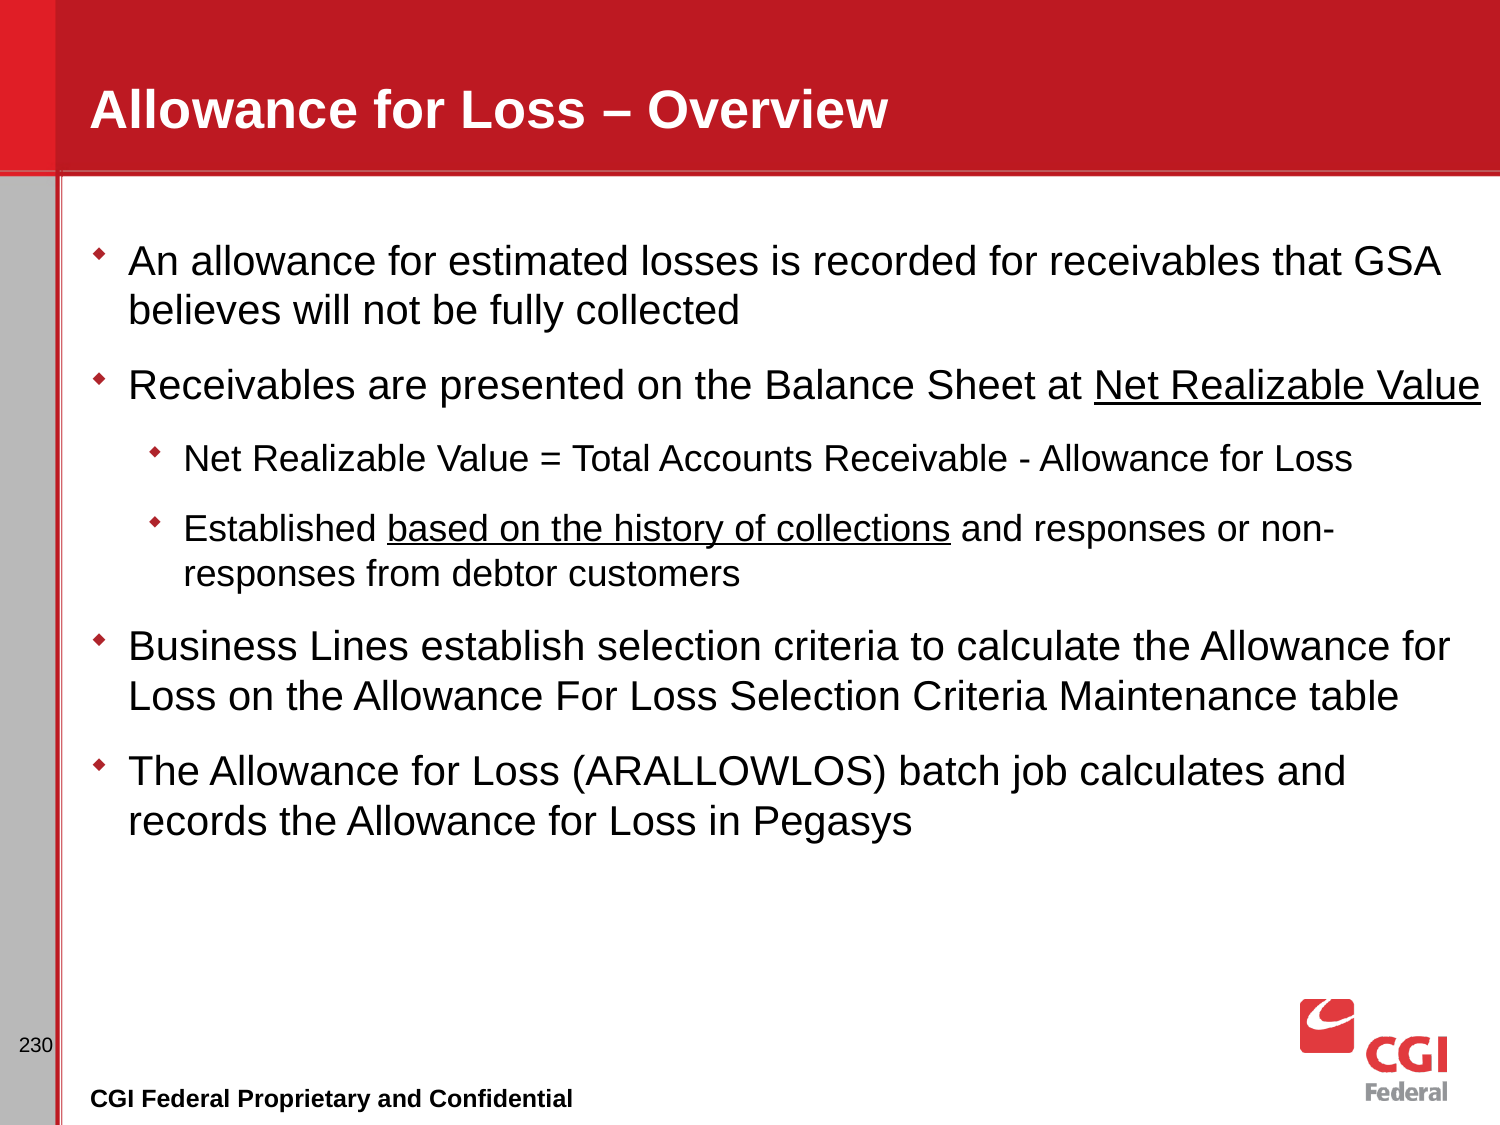

# Allowance for Loss – Overview
An allowance for estimated losses is recorded for receivables that GSA believes will not be fully collected
Receivables are presented on the Balance Sheet at Net Realizable Value
Net Realizable Value = Total Accounts Receivable - Allowance for Loss
Established based on the history of collections and responses or non-responses from debtor customers
Business Lines establish selection criteria to calculate the Allowance for Loss on the Allowance For Loss Selection Criteria Maintenance table
The Allowance for Loss (ARALLOWLOS) batch job calculates and records the Allowance for Loss in Pegasys
230
CGI Federal Proprietary and Confidential
CGI Federal Proprietary and Confidential